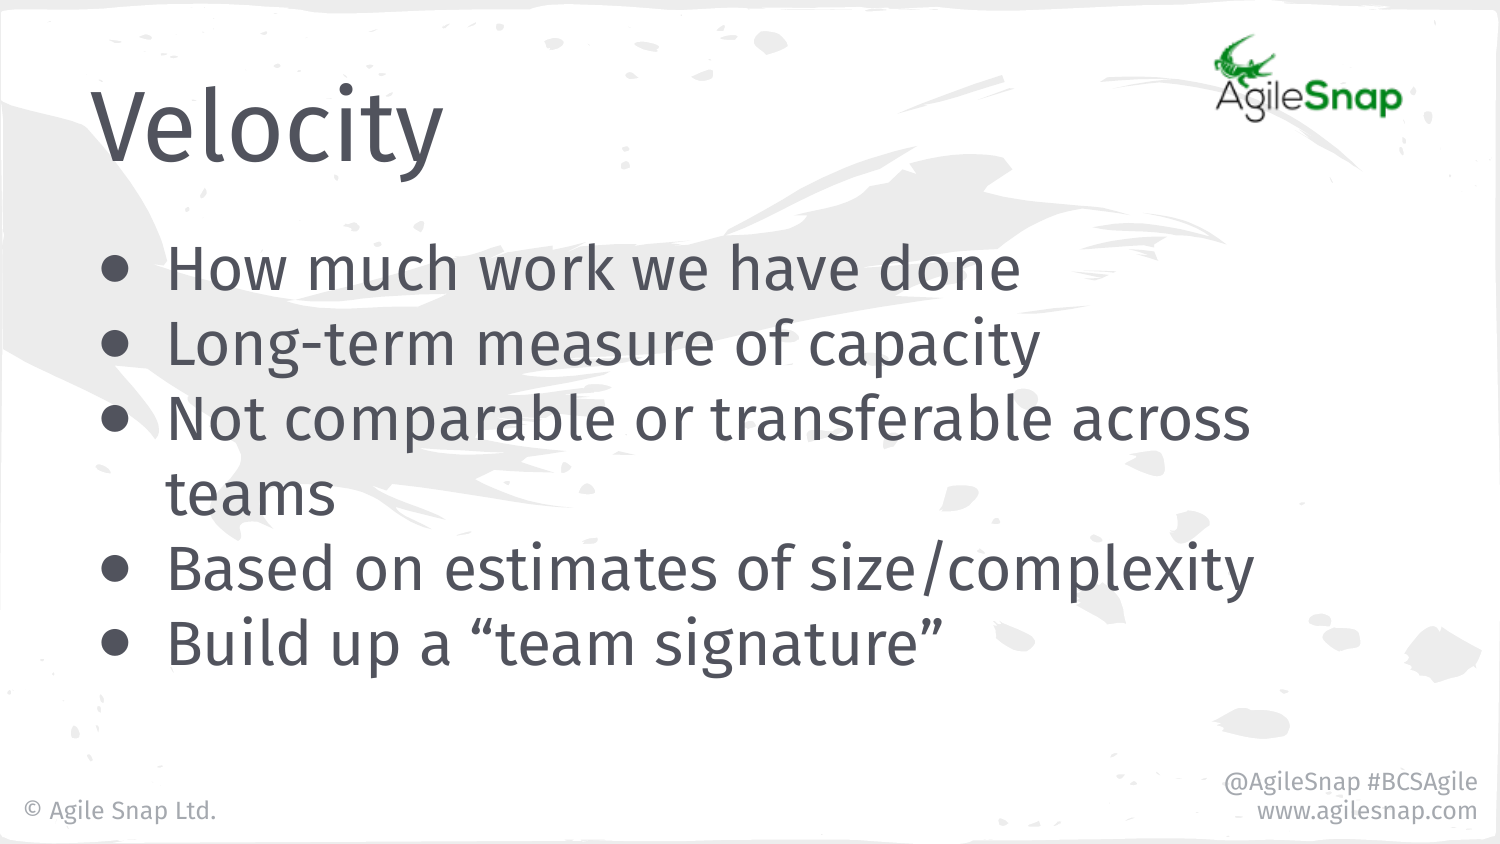

Velocity
How much work we have done
Long-term measure of capacity
Not comparable or transferable across teams
Based on estimates of size/complexity
Build up a “team signature”